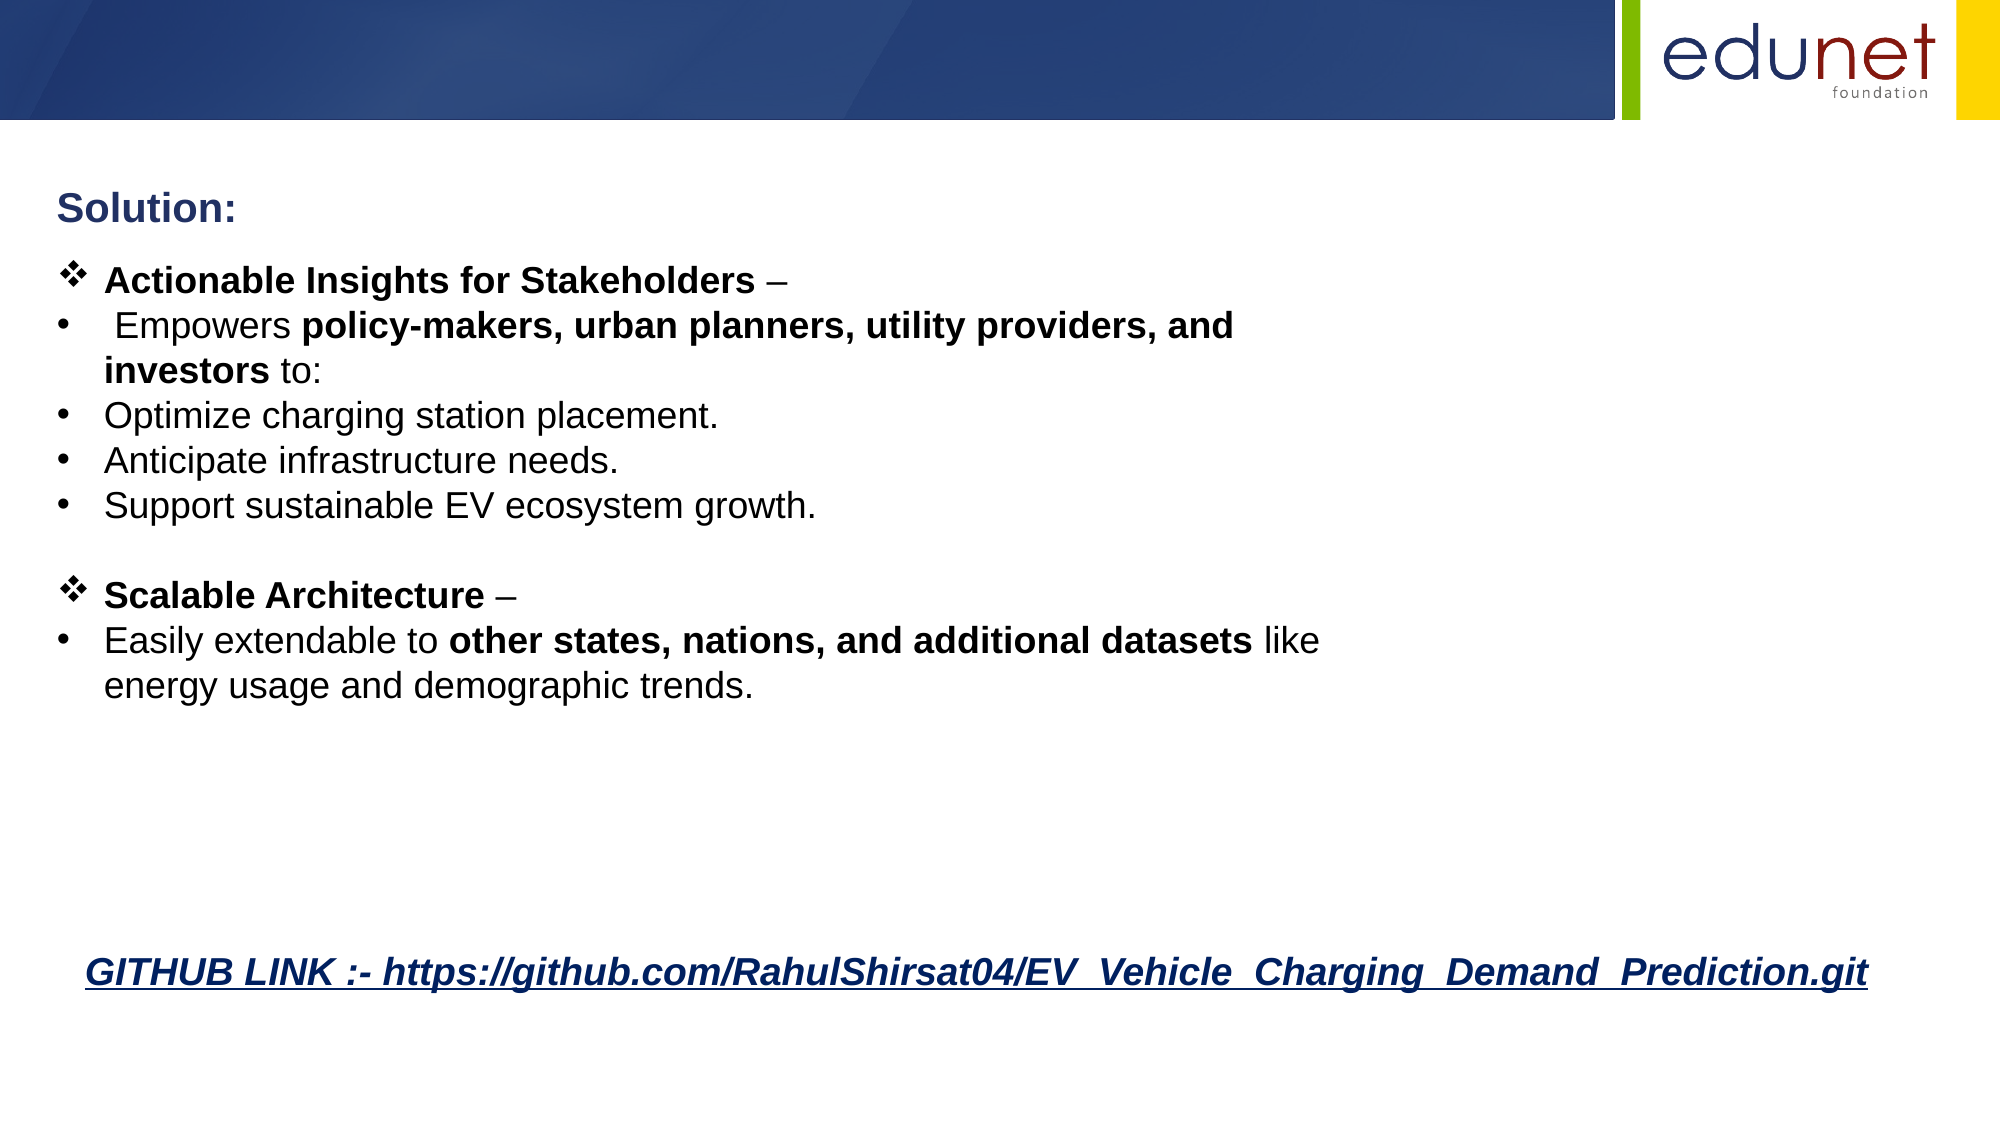

Solution:
Actionable Insights for Stakeholders –
 Empowers policy-makers, urban planners, utility providers, and investors to:
Optimize charging station placement.
Anticipate infrastructure needs.
Support sustainable EV ecosystem growth.

Scalable Architecture –
Easily extendable to other states, nations, and additional datasets like energy usage and demographic trends.
GITHUB LINK :- https://github.com/RahulShirsat04/EV_Vehicle_Charging_Demand_Prediction.git